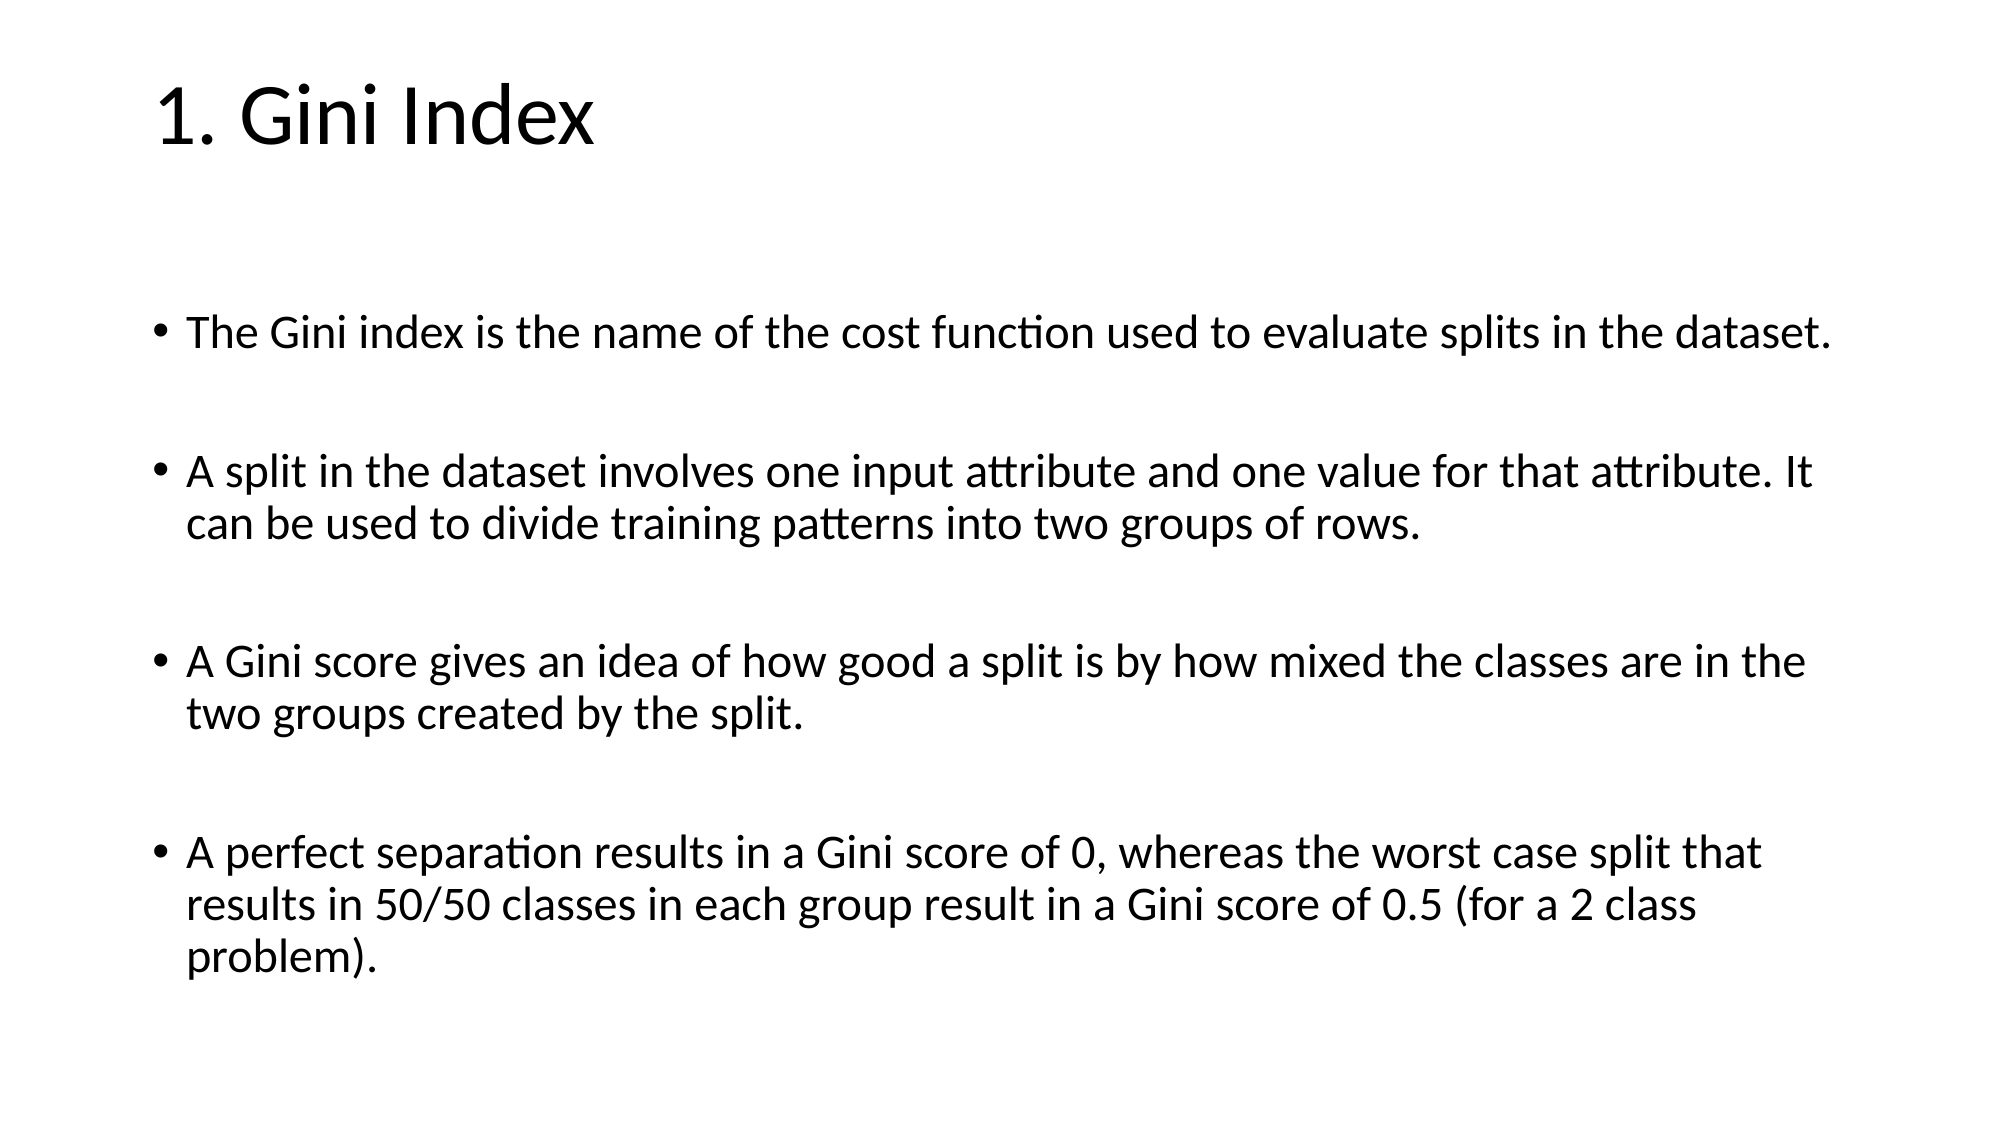

# 1. Gini Index
The Gini index is the name of the cost function used to evaluate splits in the dataset.

A split in the dataset involves one input attribute and one value for that attribute. It can be used to divide training patterns into two groups of rows.

A Gini score gives an idea of how good a split is by how mixed the classes are in the two groups created by the split.

A perfect separation results in a Gini score of 0, whereas the worst case split that results in 50/50 classes in each group result in a Gini score of 0.5 (for a 2 class problem).